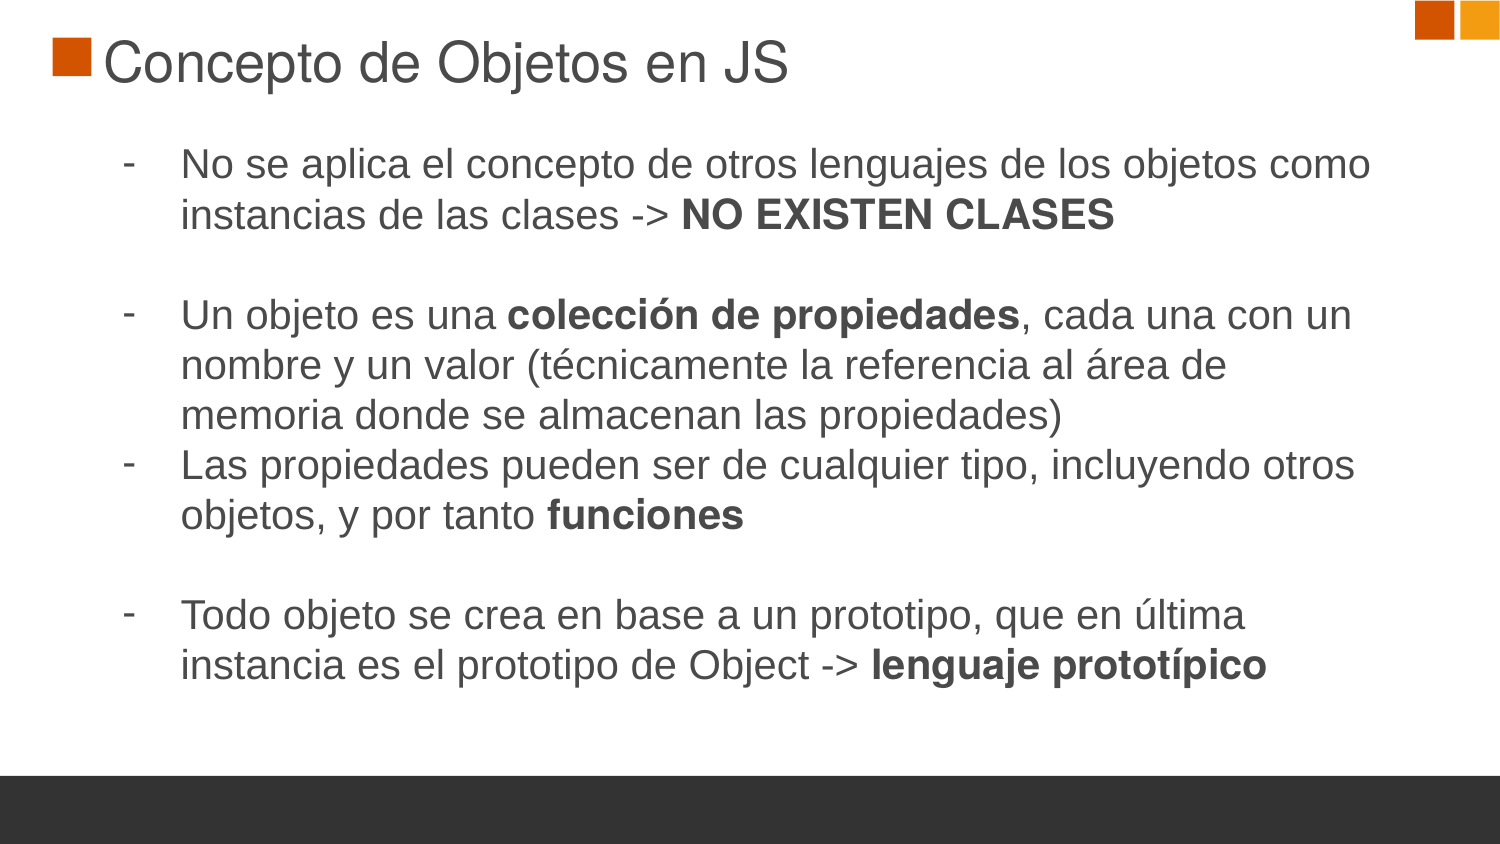

# Concepto de Objetos en JS
No se aplica el concepto de otros lenguajes de los objetos como instancias de las clases -> NO EXISTEN CLASES

Un objeto es una colección de propiedades, cada una con un nombre y un valor (técnicamente la referencia al área de memoria donde se almacenan las propiedades)
Las propiedades pueden ser de cualquier tipo, incluyendo otros objetos, y por tanto funciones

Todo objeto se crea en base a un prototipo, que en última instancia es el prototipo de Object -> lenguaje prototípico